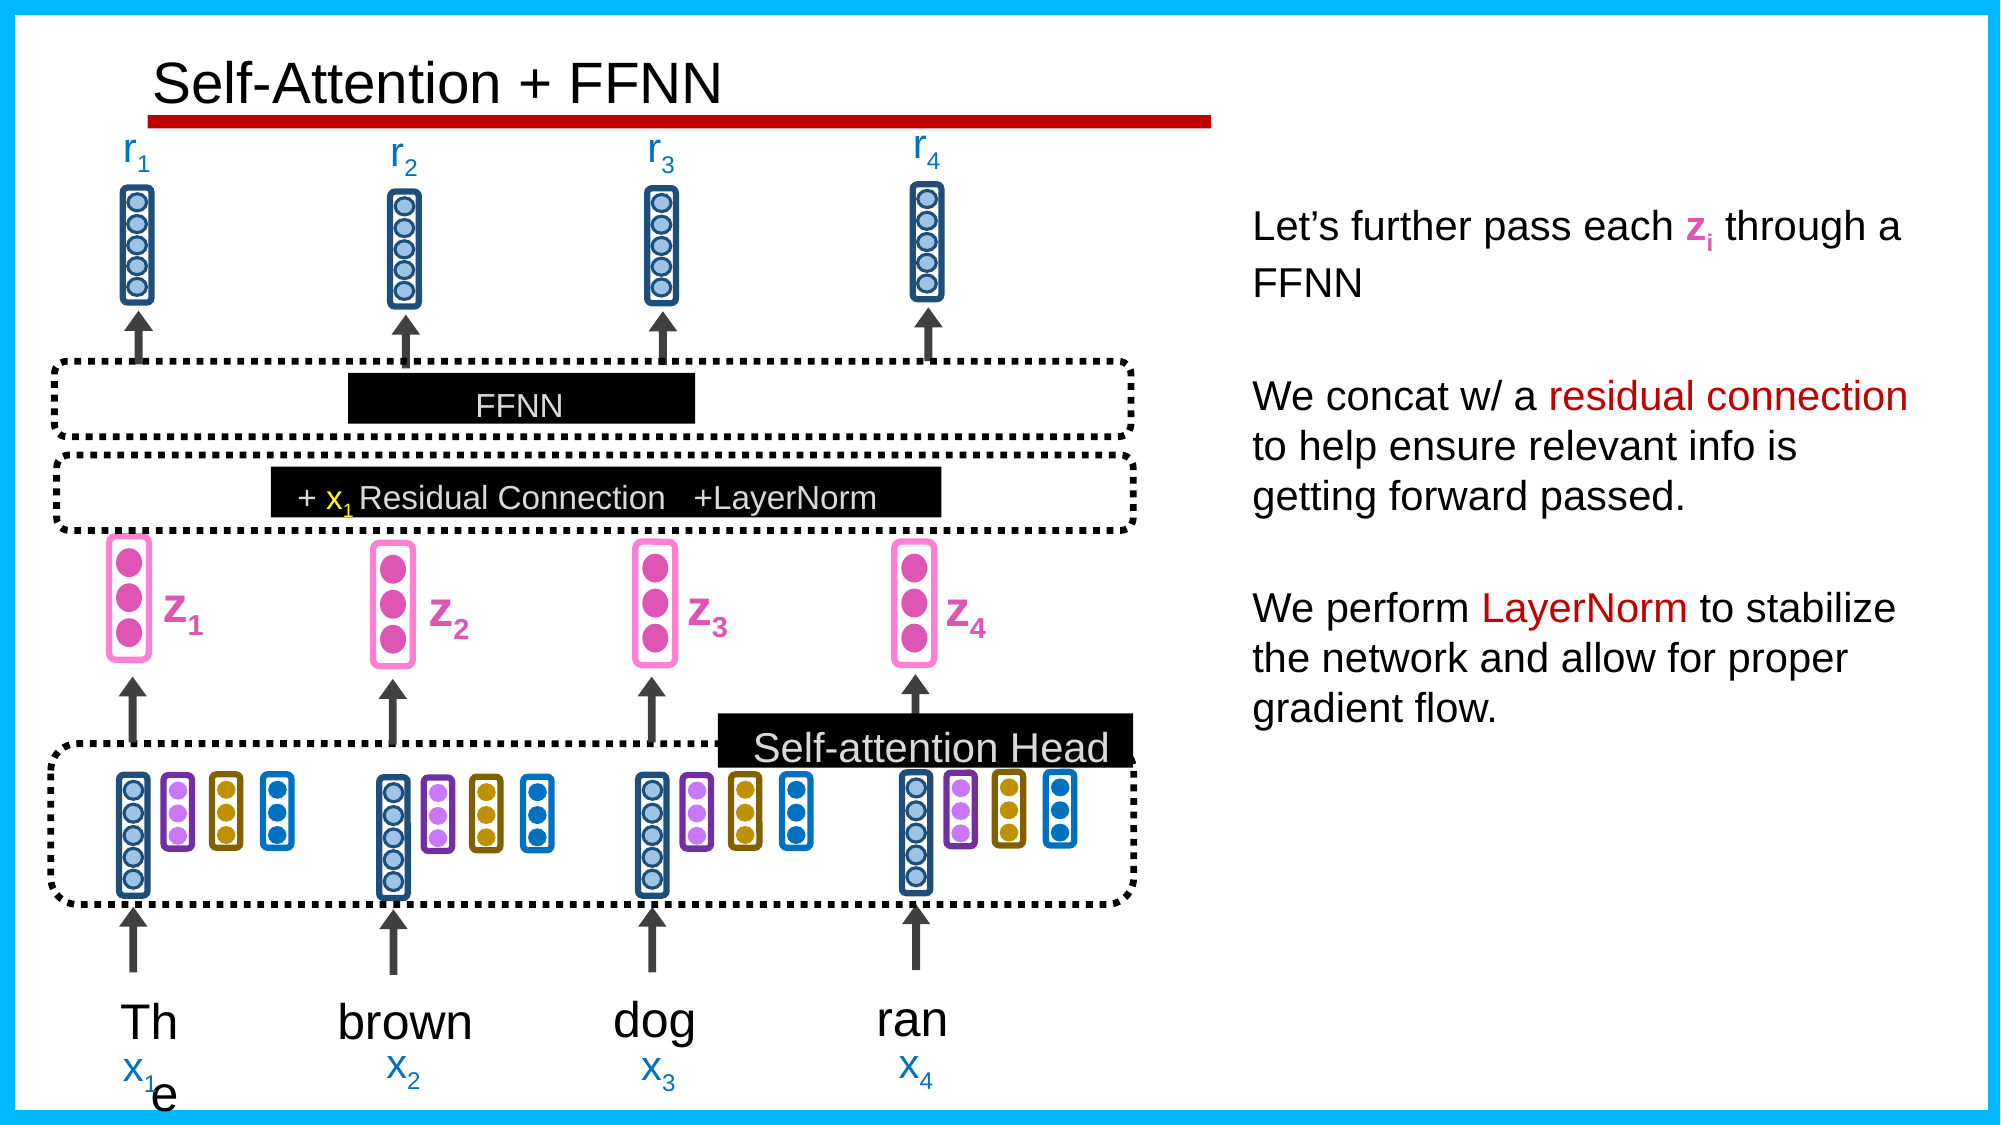

# Self-Attention + FFNN
r4
r1
r3

r2
Let’s further pass each zi through a FFNN
We concat w/ a residual connection to help ensure relevant info is getting forward passed.
We perform LayerNorm to stabilize the network and allow for proper gradient flow.

FFNN

+ x1 Residual Connection   +LayerNorm

z1
z3
z4
z2

Self-attention Head

ran
dog
The
brown
x2
x4
x3
x1